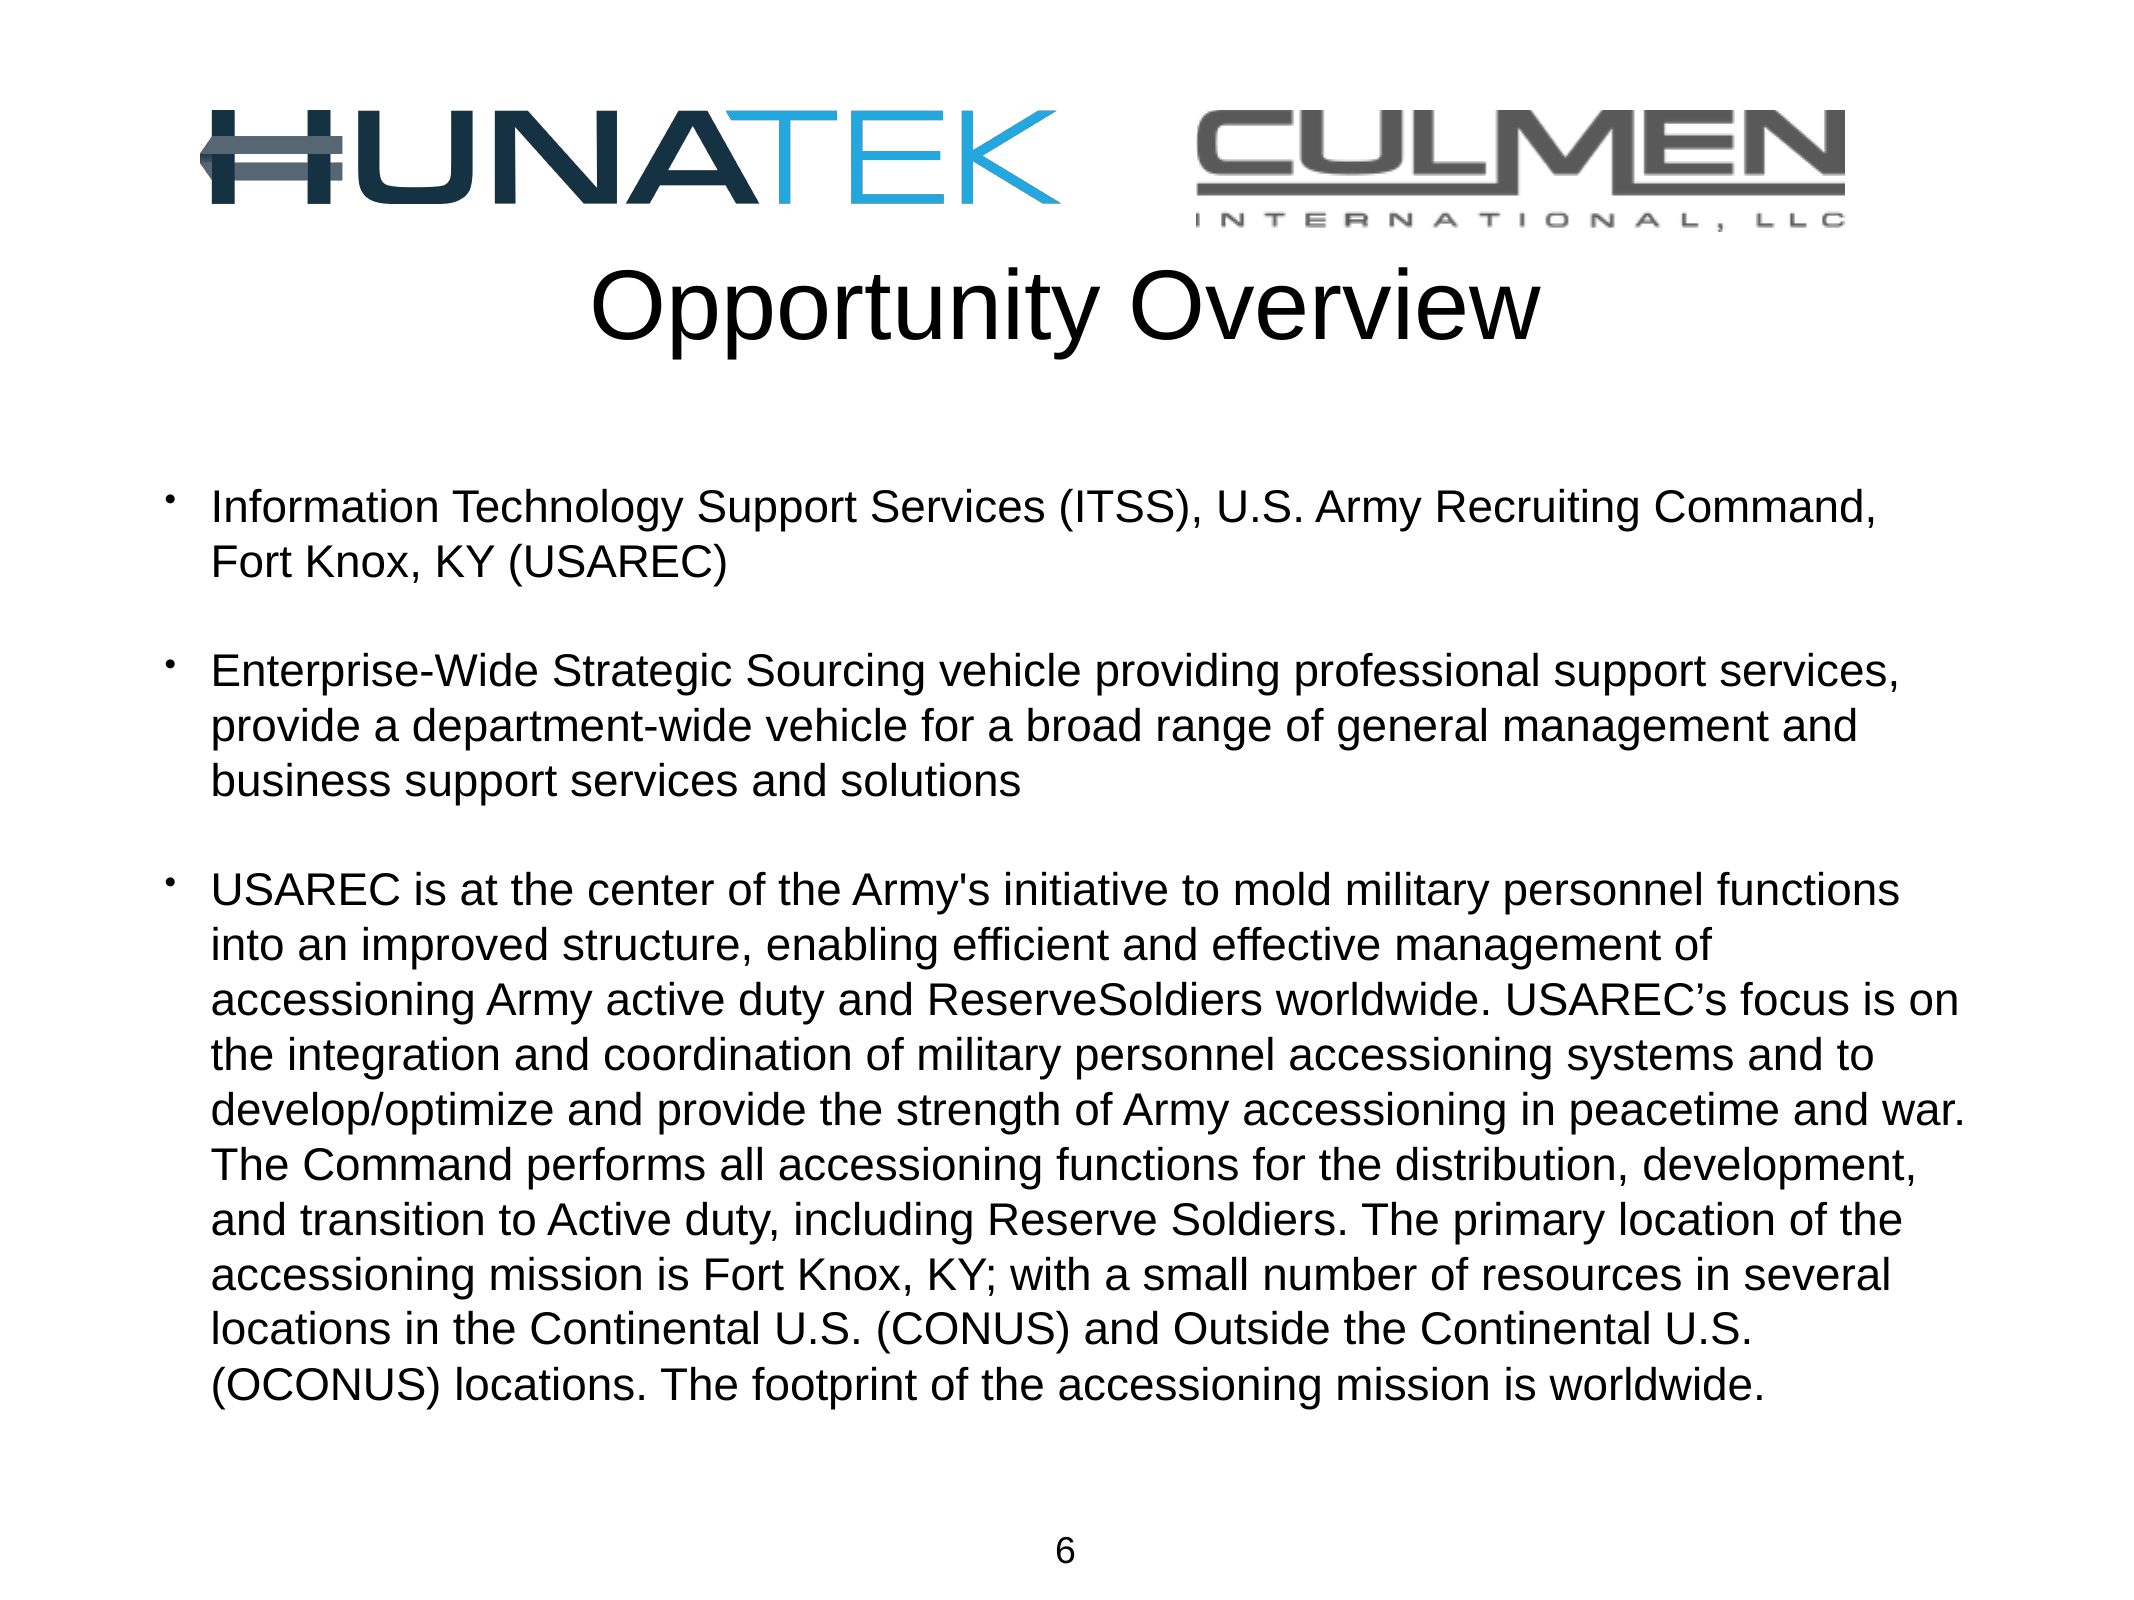

Opportunity Overview
Information Technology Support Services (ITSS), U.S. Army Recruiting Command, Fort Knox, KY (USAREC)
Enterprise-Wide Strategic Sourcing vehicle providing professional support services, provide a department-wide vehicle for a broad range of general management and business support services and solutions
USAREC is at the center of the Army's initiative to mold military personnel functions into an improved structure, enabling efficient and effective management of accessioning Army active duty and ReserveSoldiers worldwide. USAREC’s focus is on the integration and coordination of military personnel accessioning systems and to develop/optimize and provide the strength of Army accessioning in peacetime and war. The Command performs all accessioning functions for the distribution, development, and transition to Active duty, including Reserve Soldiers. The primary location of the accessioning mission is Fort Knox, KY; with a small number of resources in several locations in the Continental U.S. (CONUS) and Outside the Continental U.S. (OCONUS) locations. The footprint of the accessioning mission is worldwide.
6